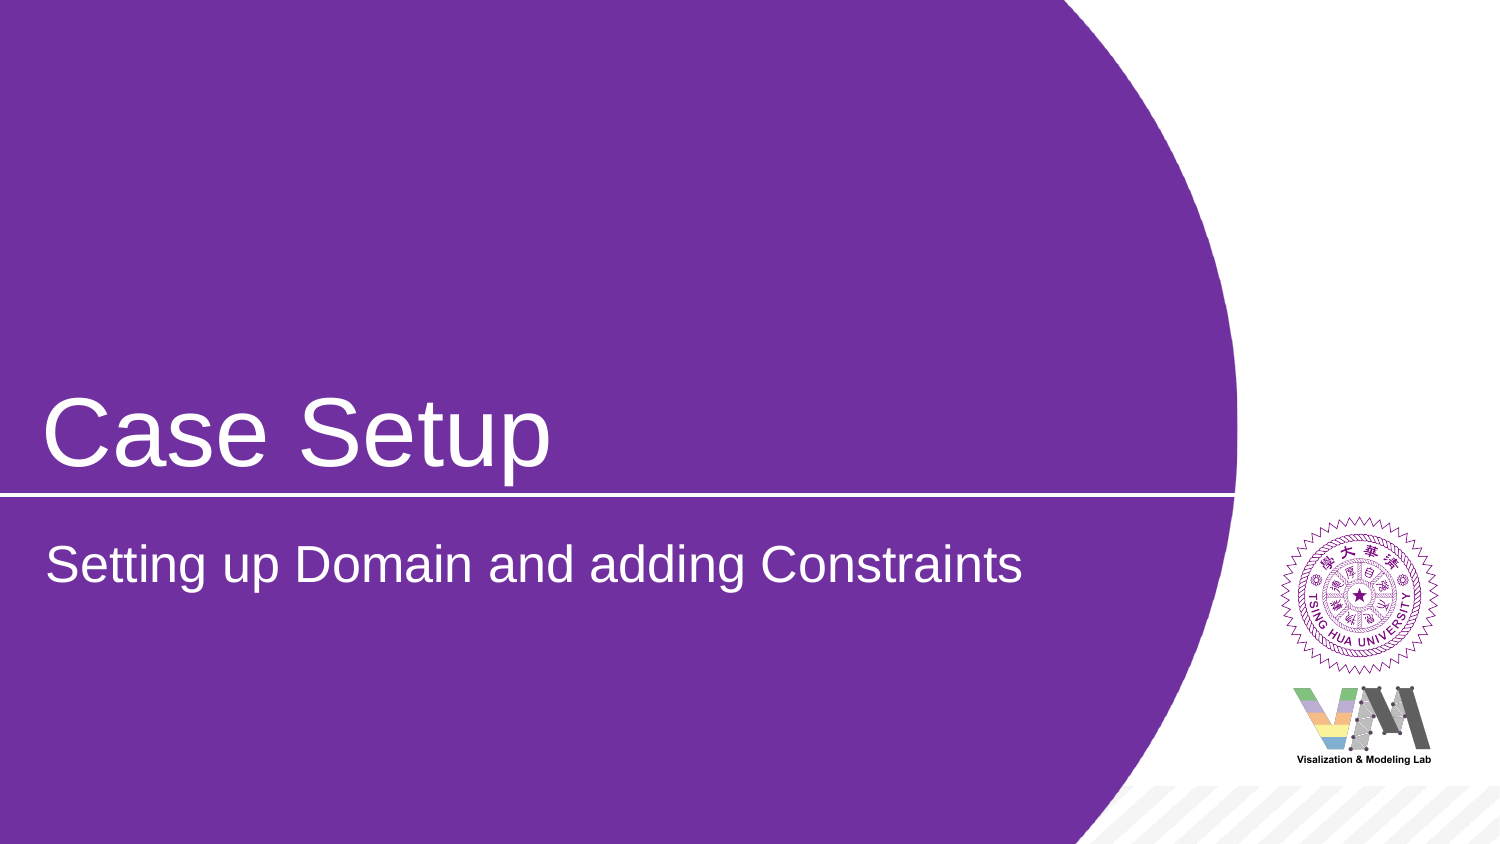

# Case Setup
Setting up Domain and adding Constraints